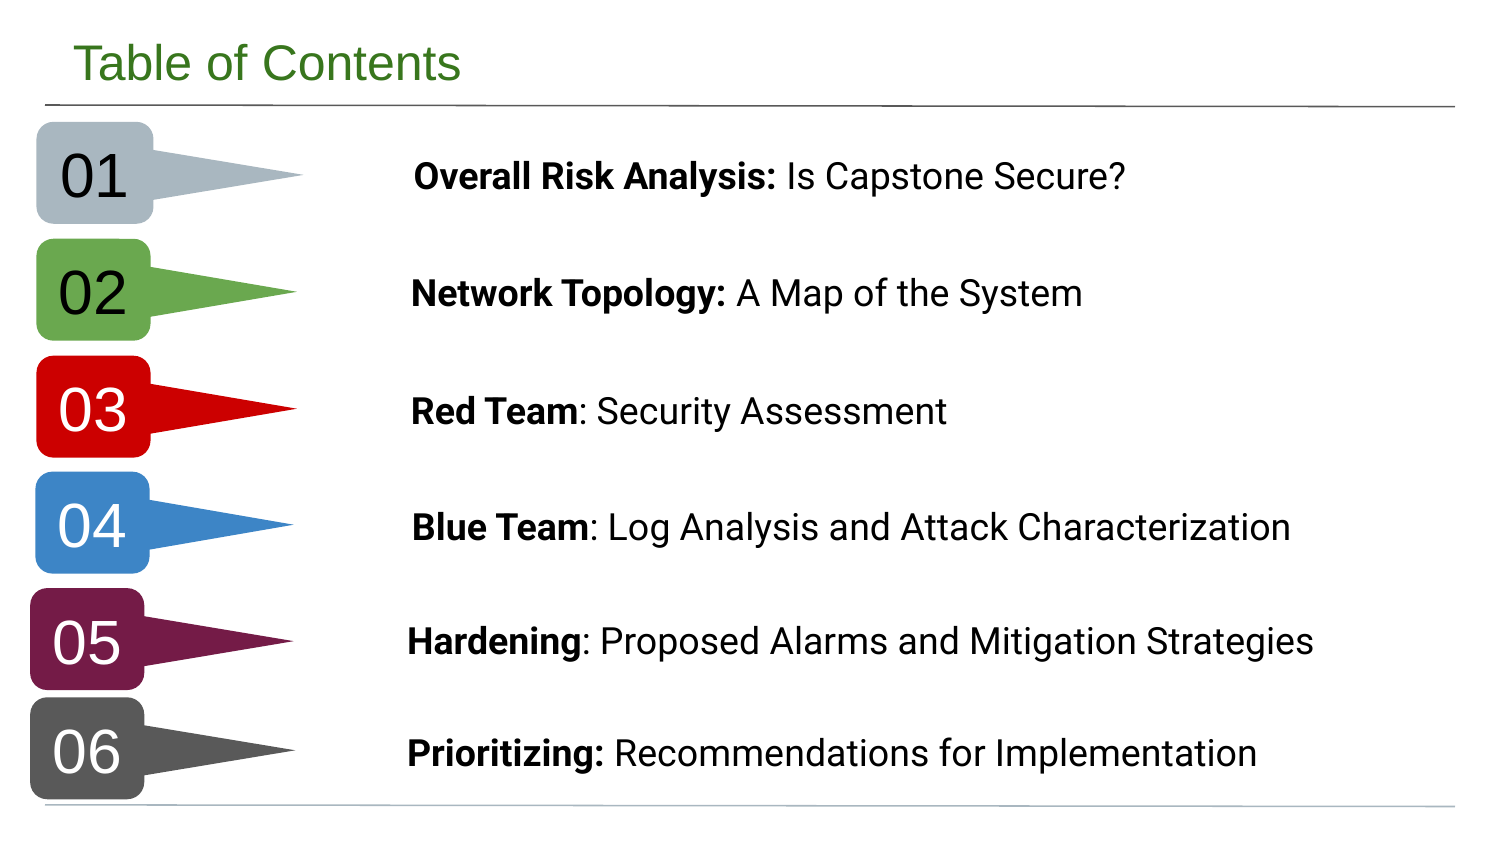

# Table of Contents

01
Overall Risk Analysis: Is Capstone Secure?

02
Network Topology: A Map of the System

03
Red Team: Security Assessment

04
Blue Team: Log Analysis and Attack Characterization
Hardening: Proposed Alarms and Mitigation Strategies

05

06
Prioritizing: Recommendations for Implementation